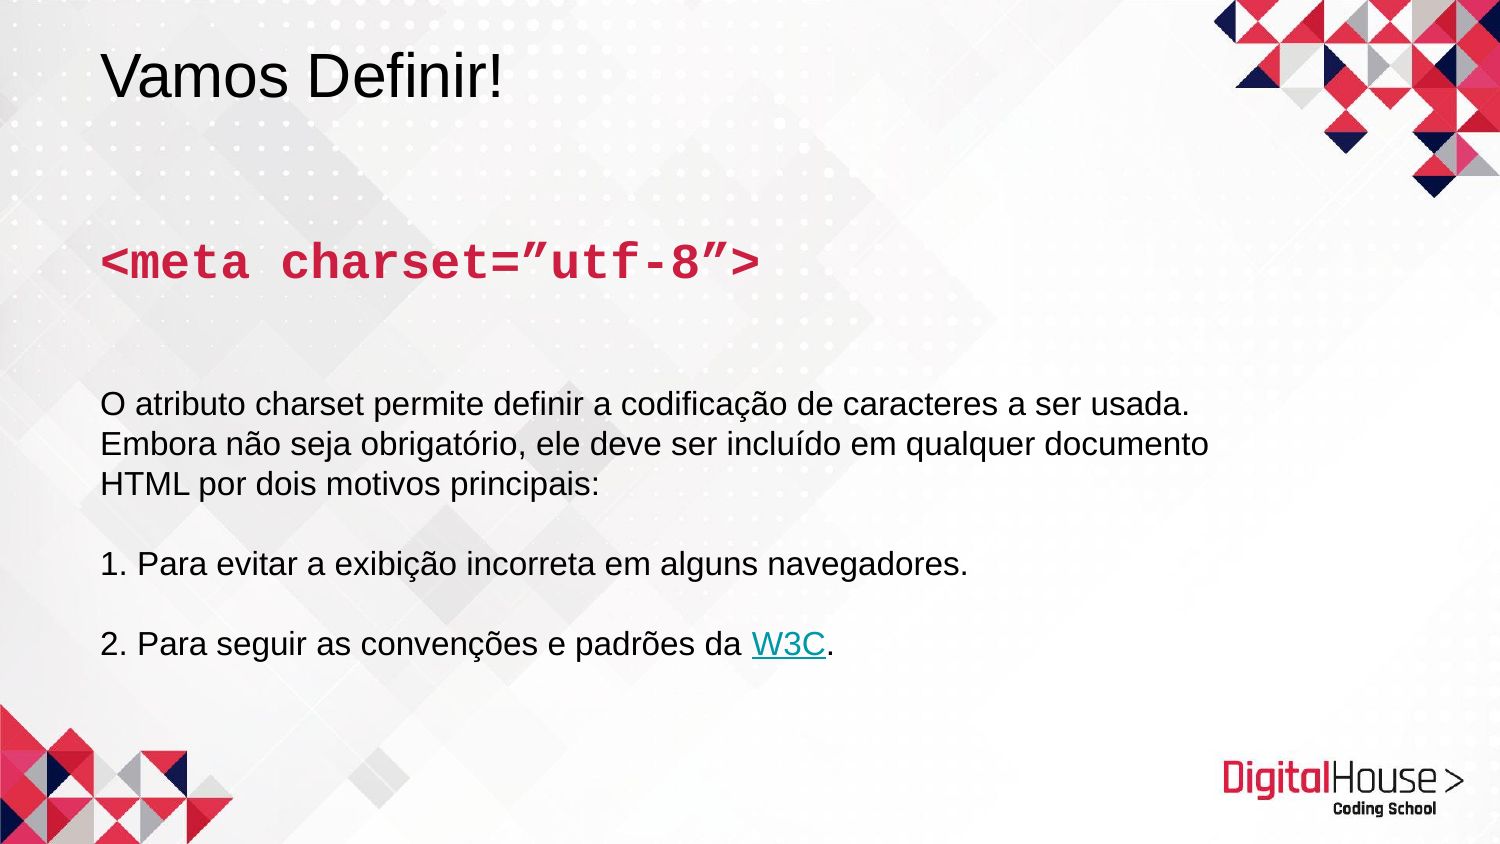

# Vamos Definir!
<meta charset=”utf-8”>
O atributo charset permite definir a codificação de caracteres a ser usada.
Embora não seja obrigatório, ele deve ser incluído em qualquer documento
HTML por dois motivos principais:

1. Para evitar a exibição incorreta em alguns navegadores.

2. Para seguir as convenções e padrões da W3C.